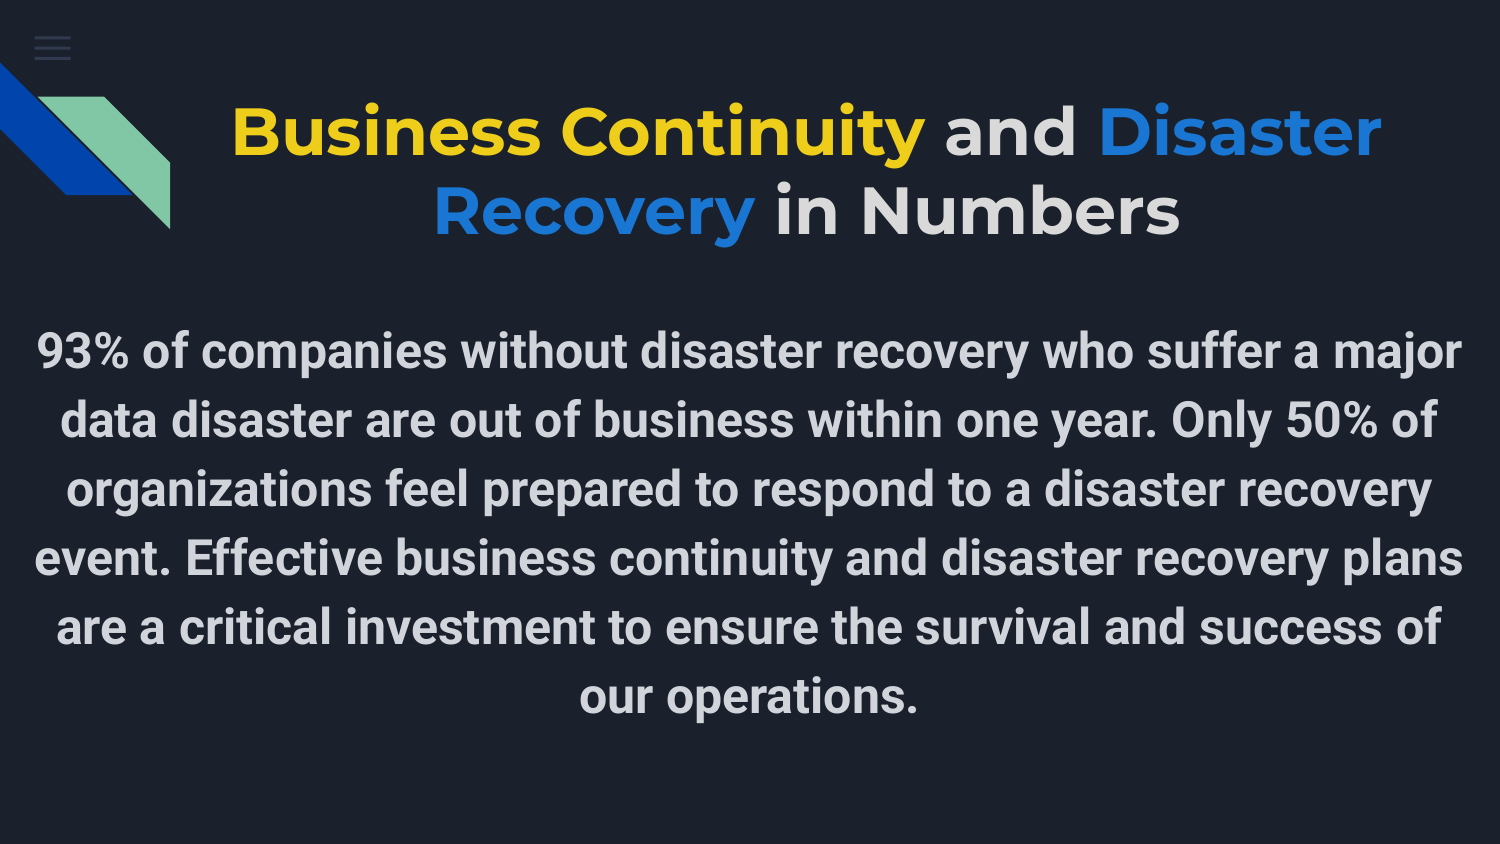

# Business Continuity and Disaster Recovery in Numbers
93% of companies without disaster recovery who suffer a major data disaster are out of business within one year. Only 50% of organizations feel prepared to respond to a disaster recovery event. Effective business continuity and disaster recovery plans are a critical investment to ensure the survival and success of our operations.